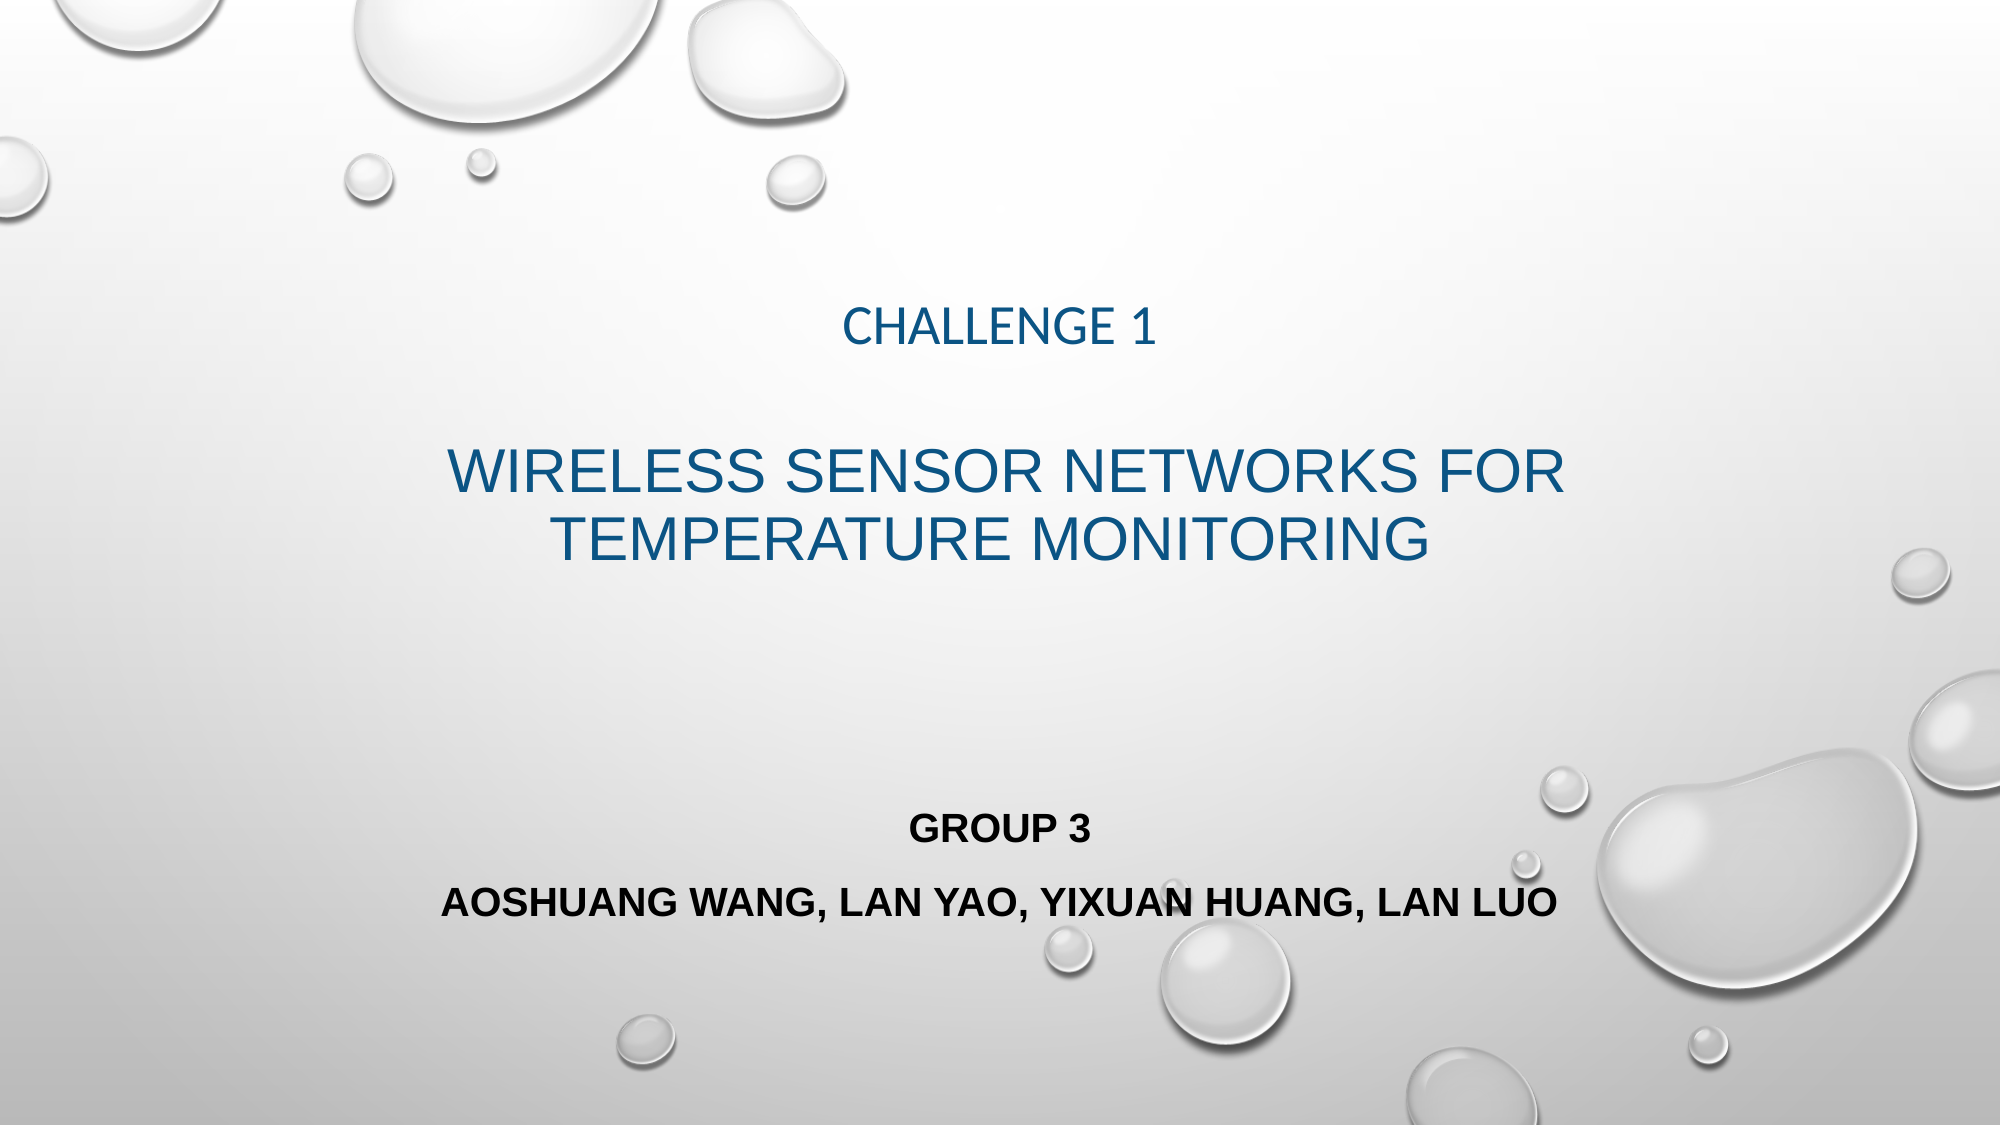

# Challenge 1 Wireless Sensor Networks for Temperature Monitoring
Group 3
Aoshuang wang, lan yao, yixuan huang, lan luo